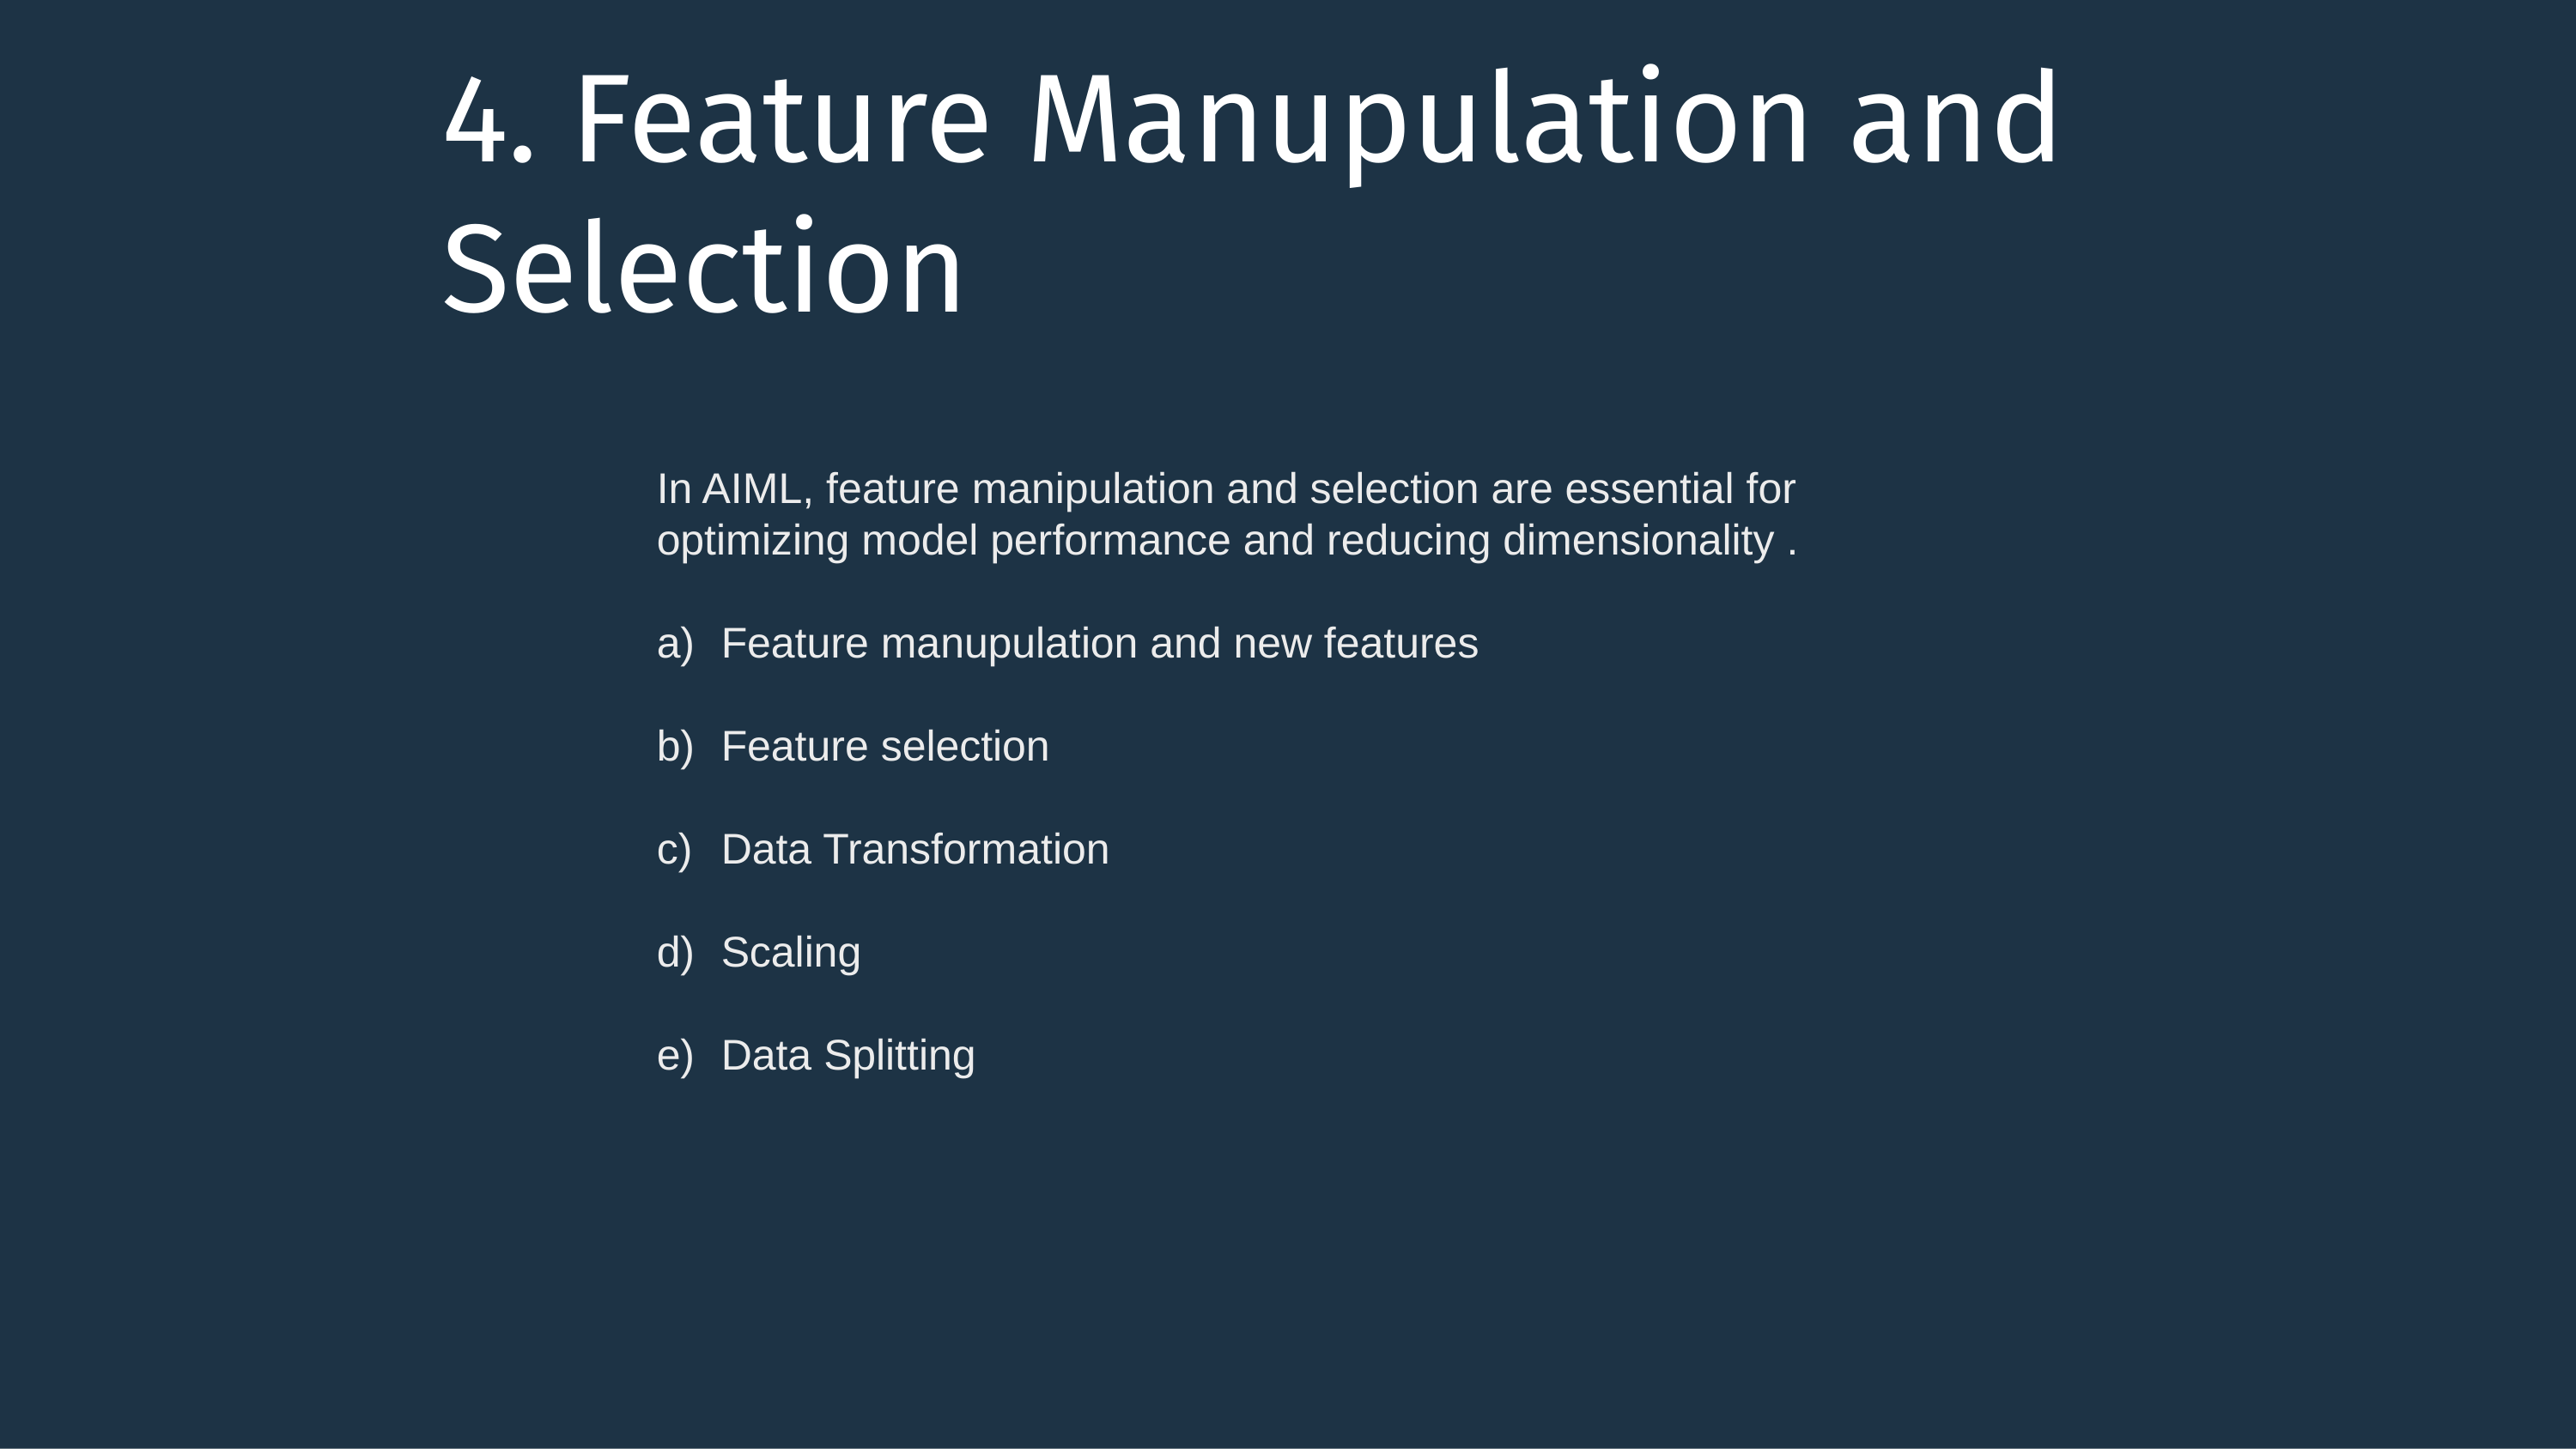

# 4. Feature Manupulation and Selection
In AIML, feature manipulation and selection are essential for optimizing model performance and reducing dimensionality .

Feature manupulation and new features

Feature selection

Data Transformation

Scaling

Data Splitting